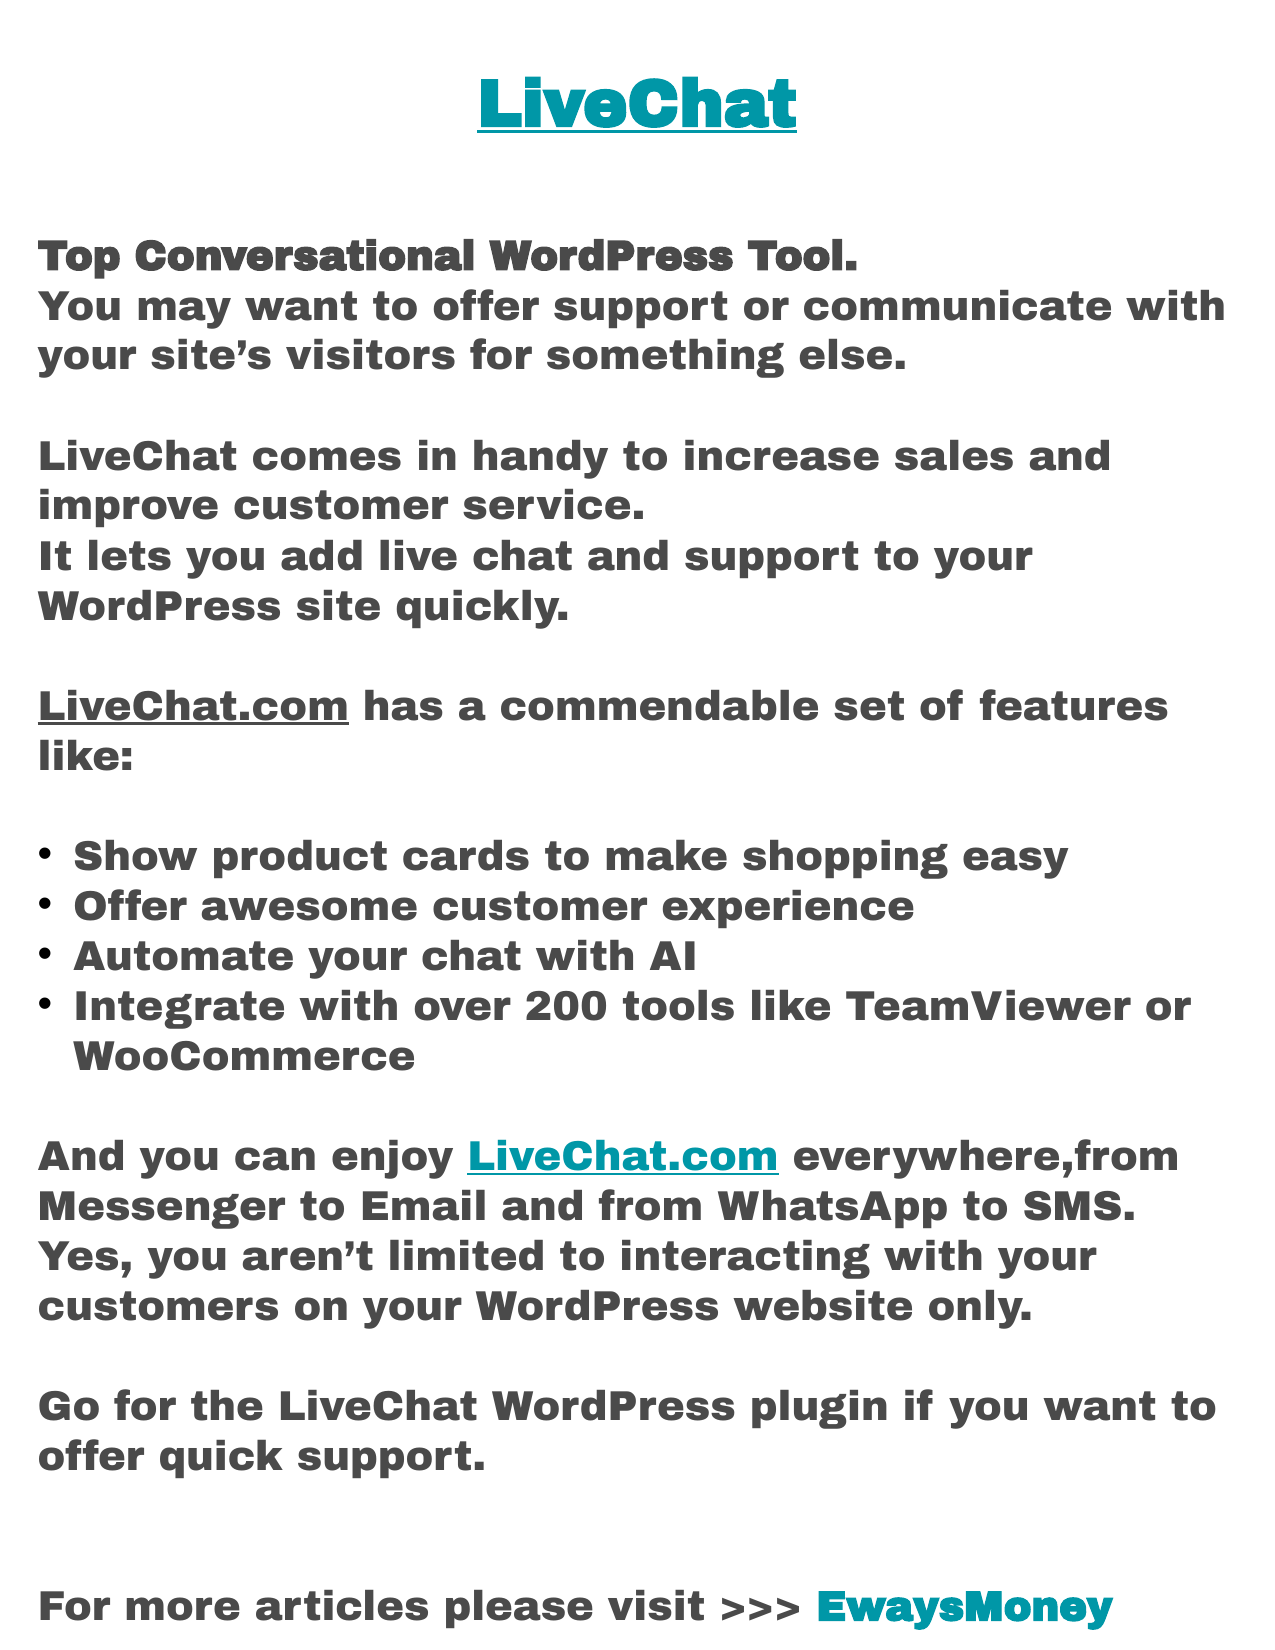

LiveChat
Top Conversational WordPress Tool.
You may want to offer support or communicate with your site’s visitors for something else.
LiveChat comes in handy to increase sales and improve customer service.
It lets you add live chat and support to your WordPress site quickly.

LiveChat.com has a commendable set of features like:

Show product cards to make shopping easy
Offer awesome customer experience
Automate your chat with AI
Integrate with over 200 tools like TeamViewer or WooCommerce

And you can enjoy LiveChat.com everywhere,from Messenger to Email and from WhatsApp to SMS.
Yes, you aren’t limited to interacting with your customers on your WordPress website only.
Go for the LiveChat WordPress plugin if you want to offer quick support.

For more articles please visit >>> EwaysMoney